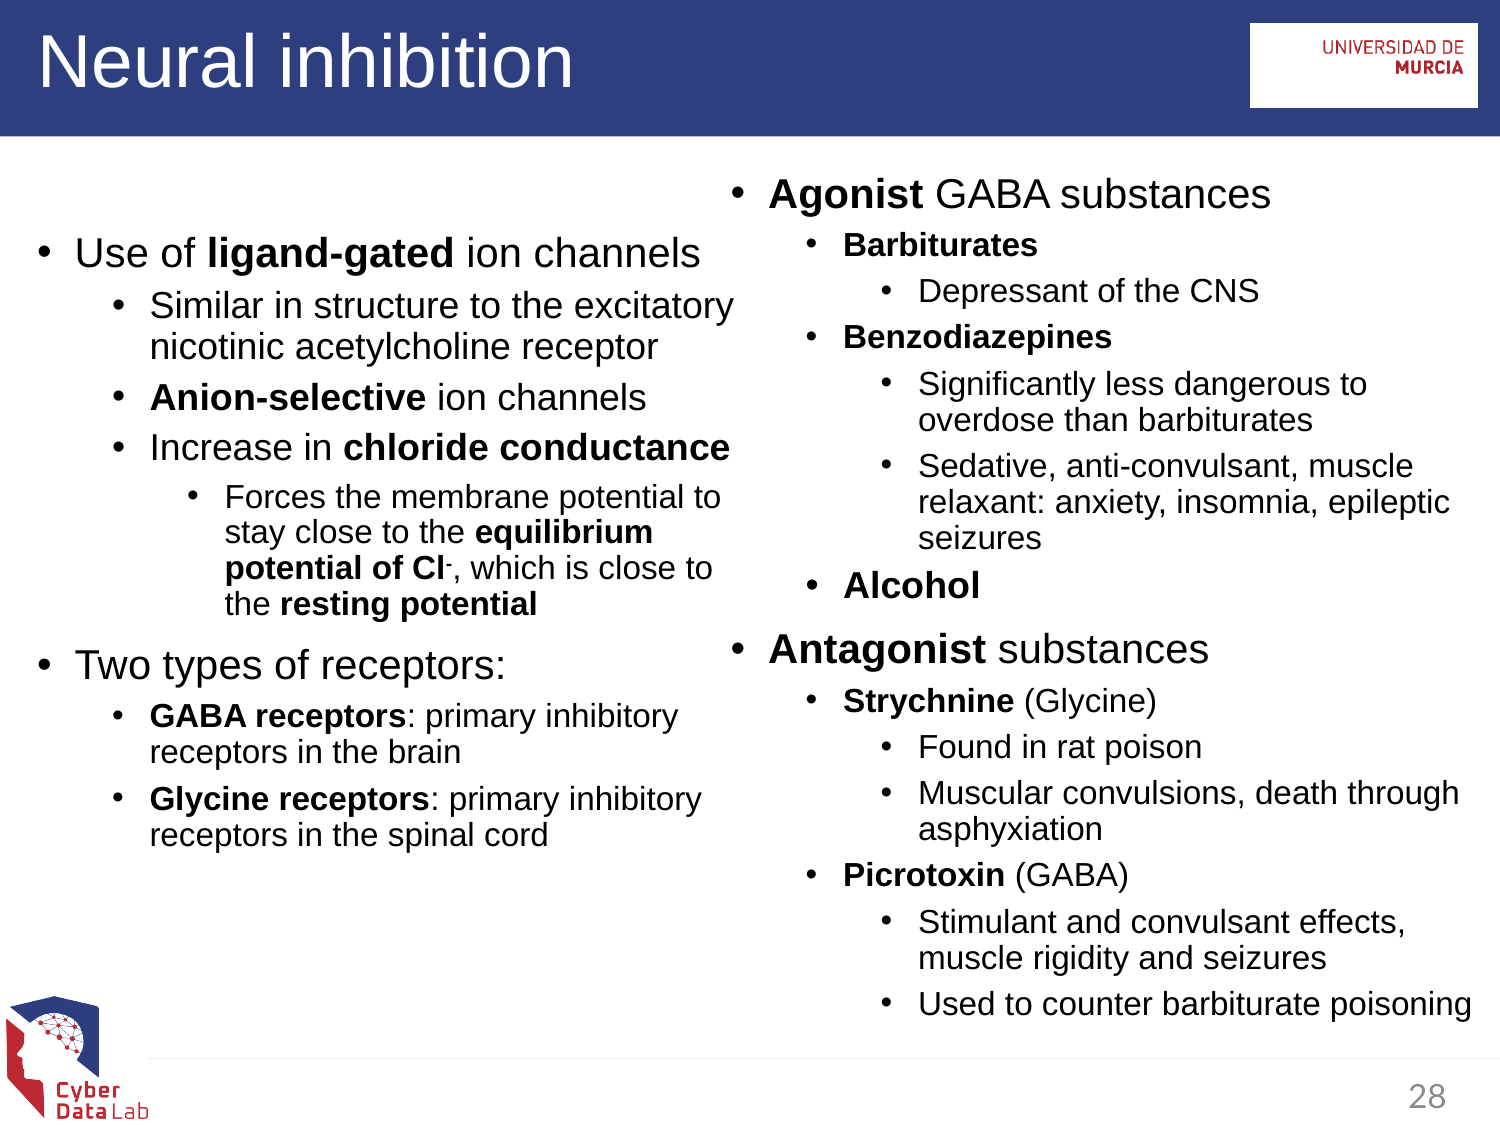

Neural inhibition
Agonist GABA substances
Barbiturates
Depressant of the CNS
Benzodiazepines
Significantly less dangerous to overdose than barbiturates
Sedative, anti-convulsant, muscle relaxant: anxiety, insomnia, epileptic seizures
Alcohol
Antagonist substances
Strychnine (Glycine)
Found in rat poison
Muscular convulsions, death through asphyxiation
Picrotoxin (GABA)
Stimulant and convulsant effects, muscle rigidity and seizures
Used to counter barbiturate poisoning

Use of ligand-gated ion channels
Similar in structure to the excitatory nicotinic acetylcholine receptor
Anion-selective ion channels
Increase in chloride conductance
Forces the membrane potential to stay close to the equilibrium potential of Cl-, which is close to the resting potential
Two types of receptors:
GABA receptors: primary inhibitory receptors in the brain
Glycine receptors: primary inhibitory receptors in the spinal cord
28